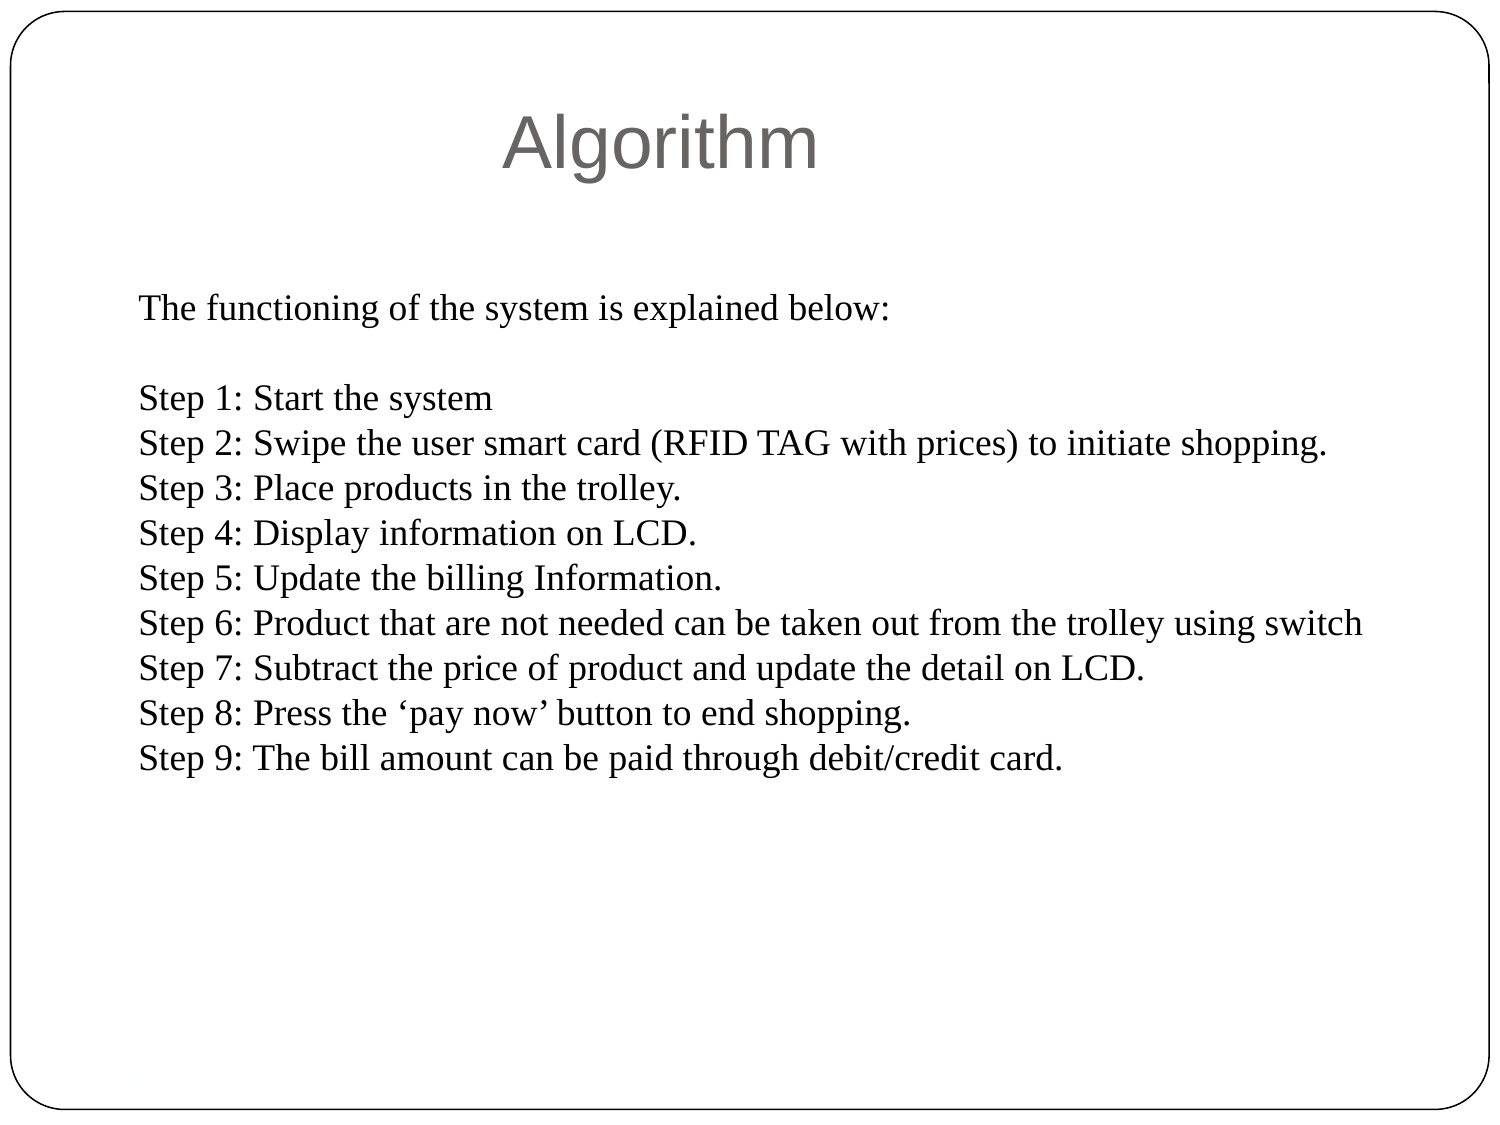

Algorithm

The functioning of the system is explained below:

Step 1: Start the system
Step 2: Swipe the user smart card (RFID TAG with prices) to initiate shopping.
Step 3: Place products in the trolley.
Step 4: Display information on LCD.
Step 5: Update the billing Information.
Step 6: Product that are not needed can be taken out from the trolley using switch
Step 7: Subtract the price of product and update the detail on LCD.
Step 8: Press the ‘pay now’ button to end shopping.
Step 9: The bill amount can be paid through debit/credit card.
1